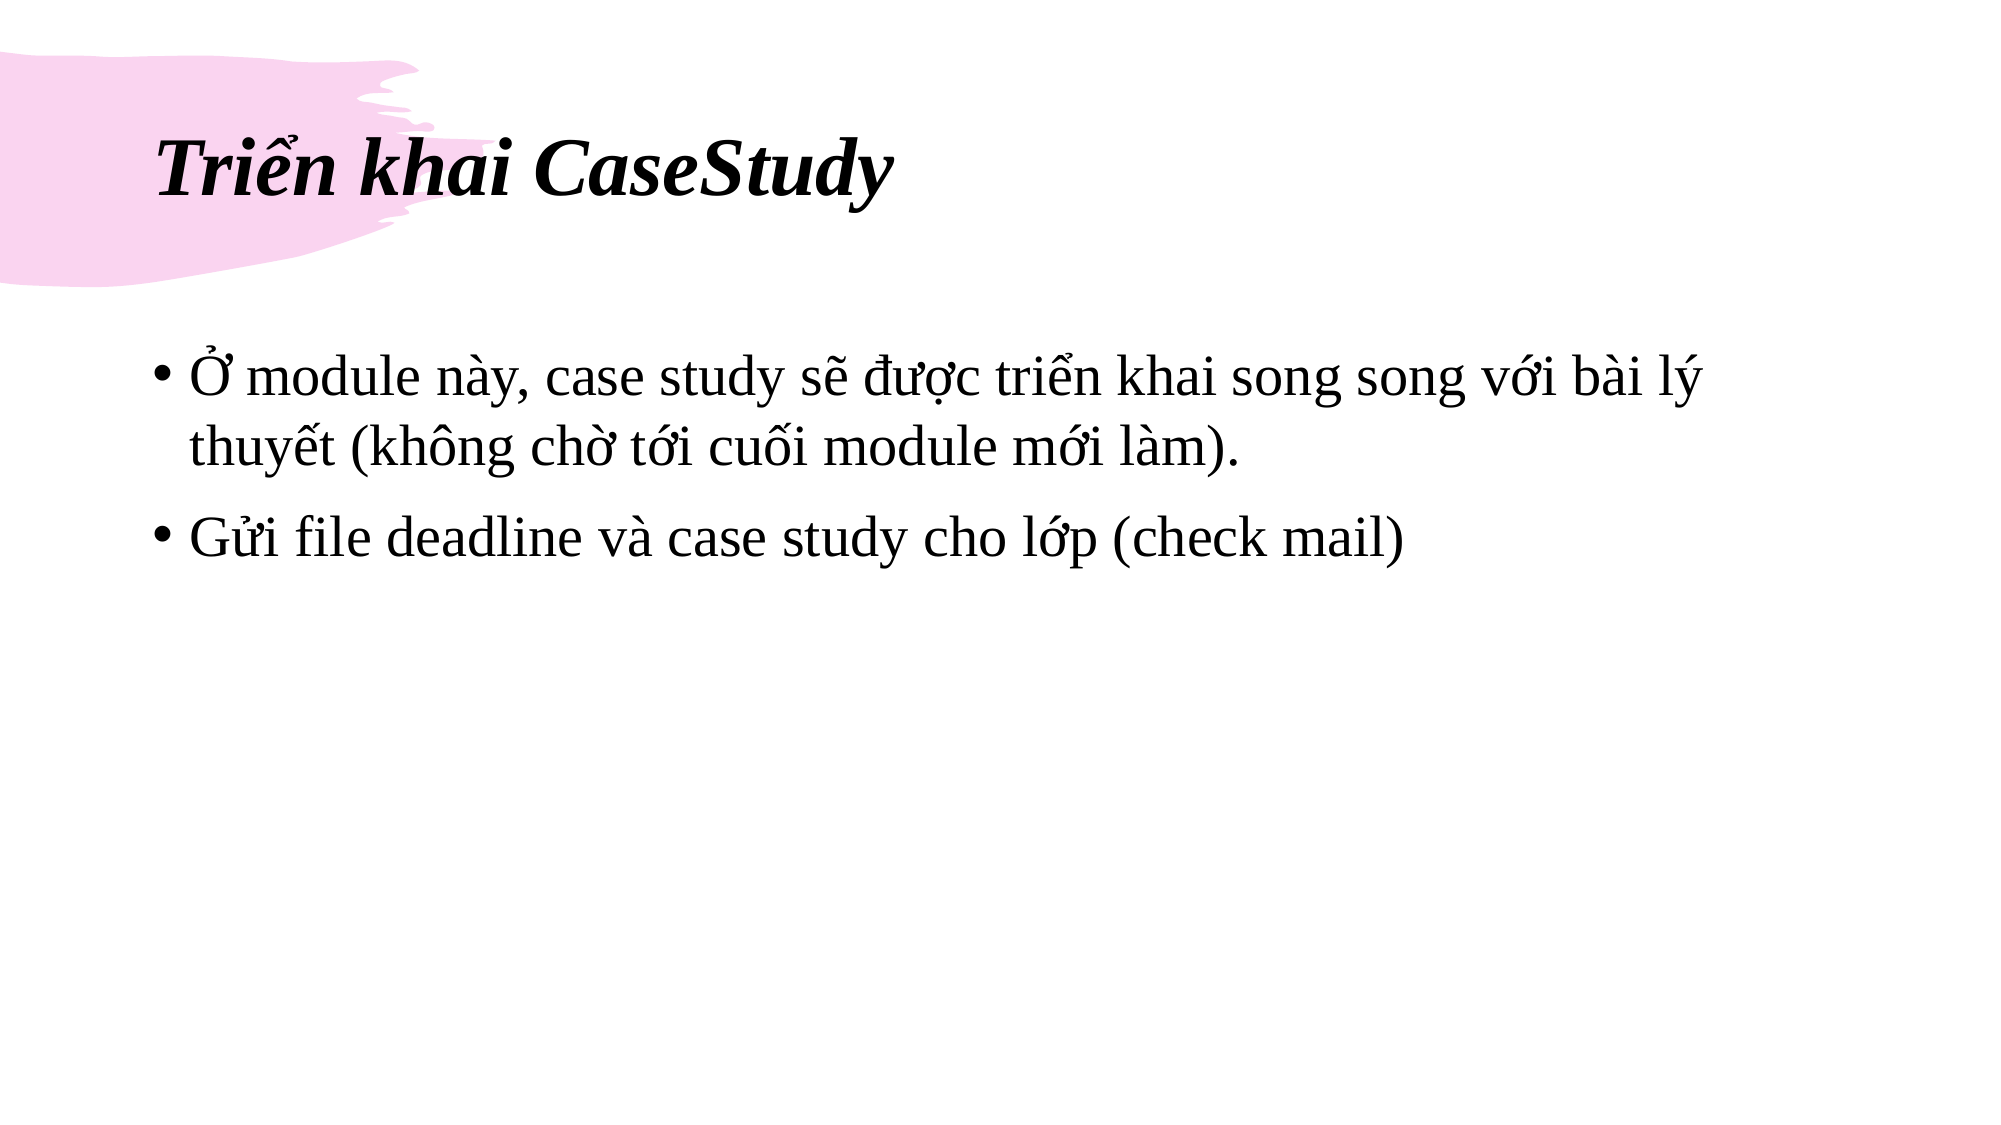

# Triển khai CaseStudy
Ở module này, case study sẽ được triển khai song song với bài lý thuyết (không chờ tới cuối module mới làm).
Gửi file deadline và case study cho lớp (check mail)